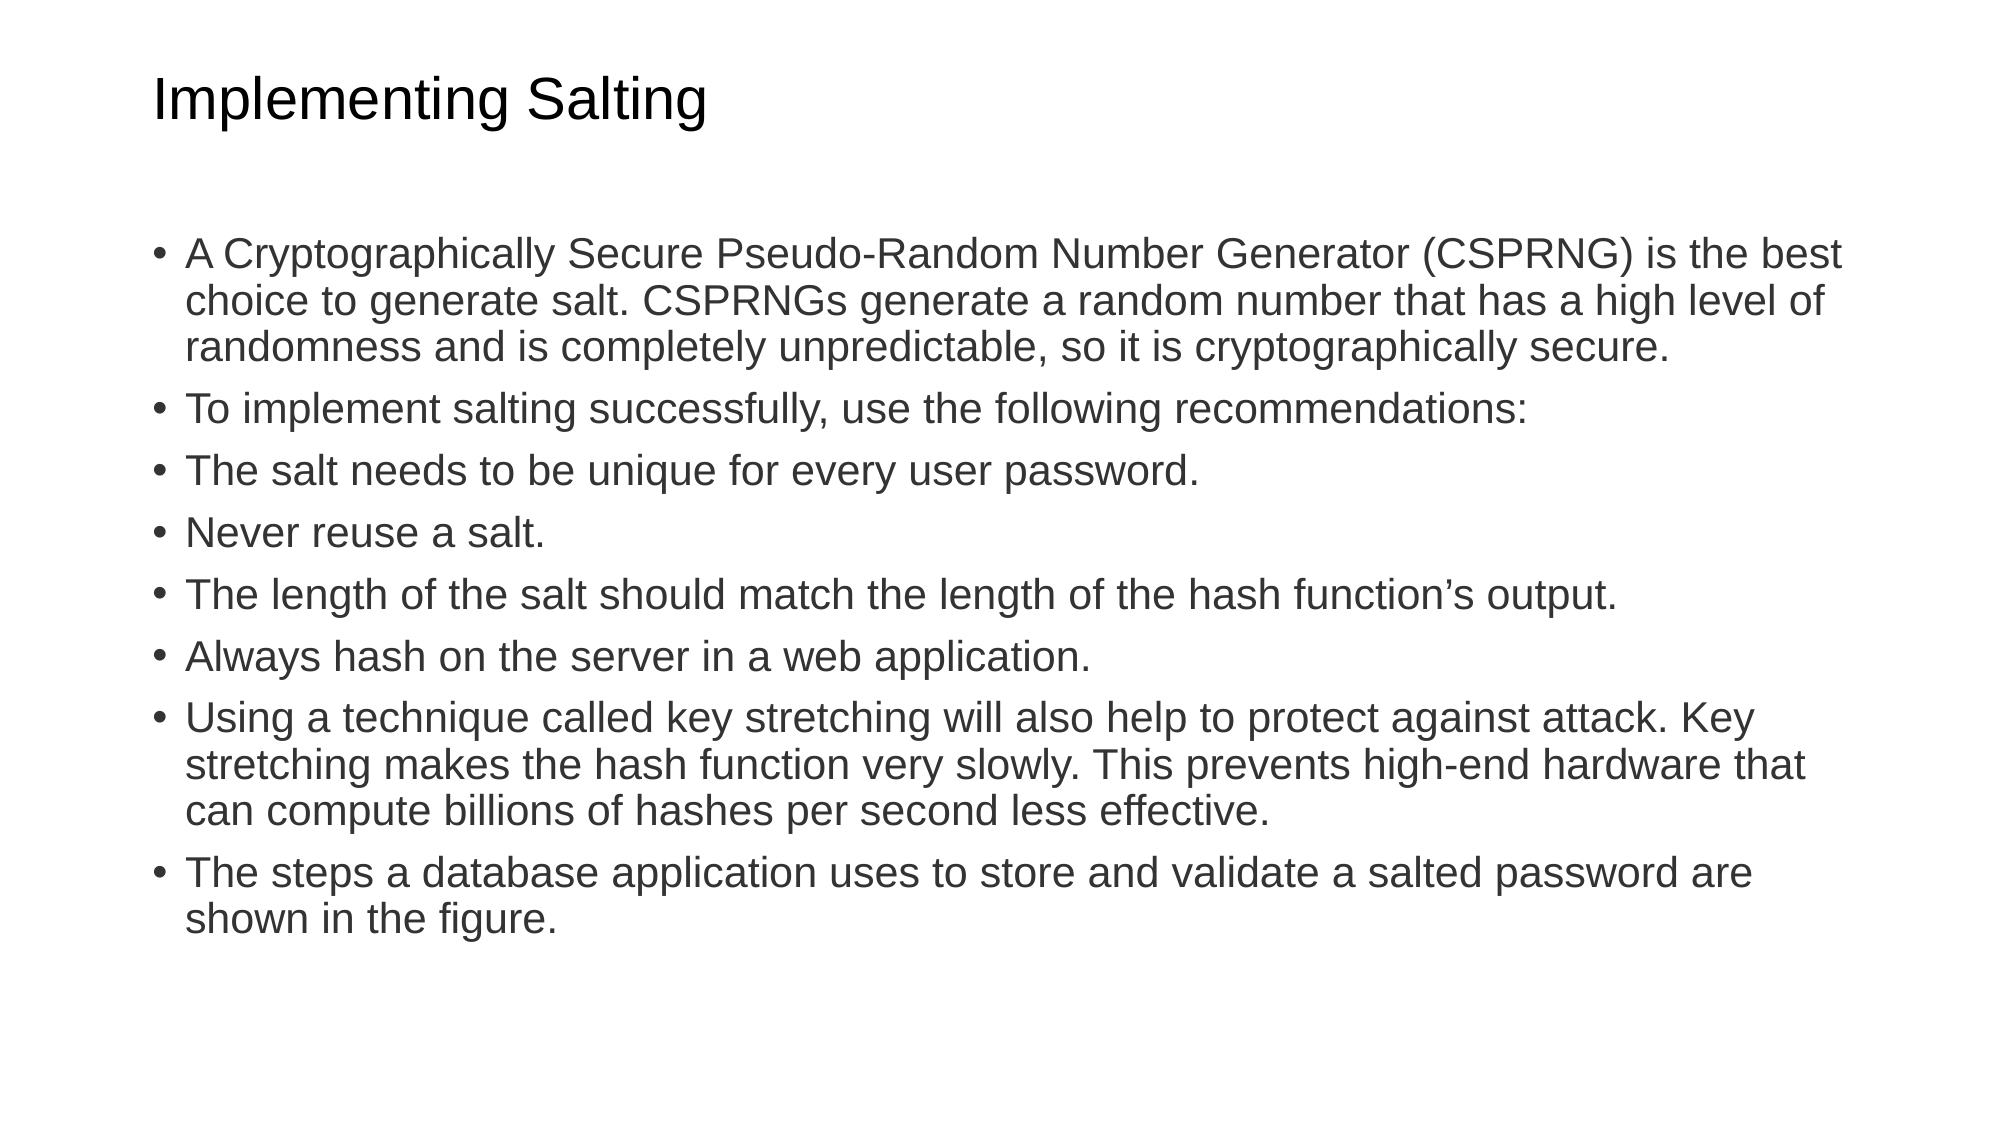

# Implementing Salting
A Cryptographically Secure Pseudo-Random Number Generator (CSPRNG) is the best choice to generate salt. CSPRNGs generate a random number that has a high level of randomness and is completely unpredictable, so it is cryptographically secure.
To implement salting successfully, use the following recommendations:
The salt needs to be unique for every user password.
Never reuse a salt.
The length of the salt should match the length of the hash function’s output.
Always hash on the server in a web application.
Using a technique called key stretching will also help to protect against attack. Key stretching makes the hash function very slowly. This prevents high-end hardware that can compute billions of hashes per second less effective.
The steps a database application uses to store and validate a salted password are shown in the figure.